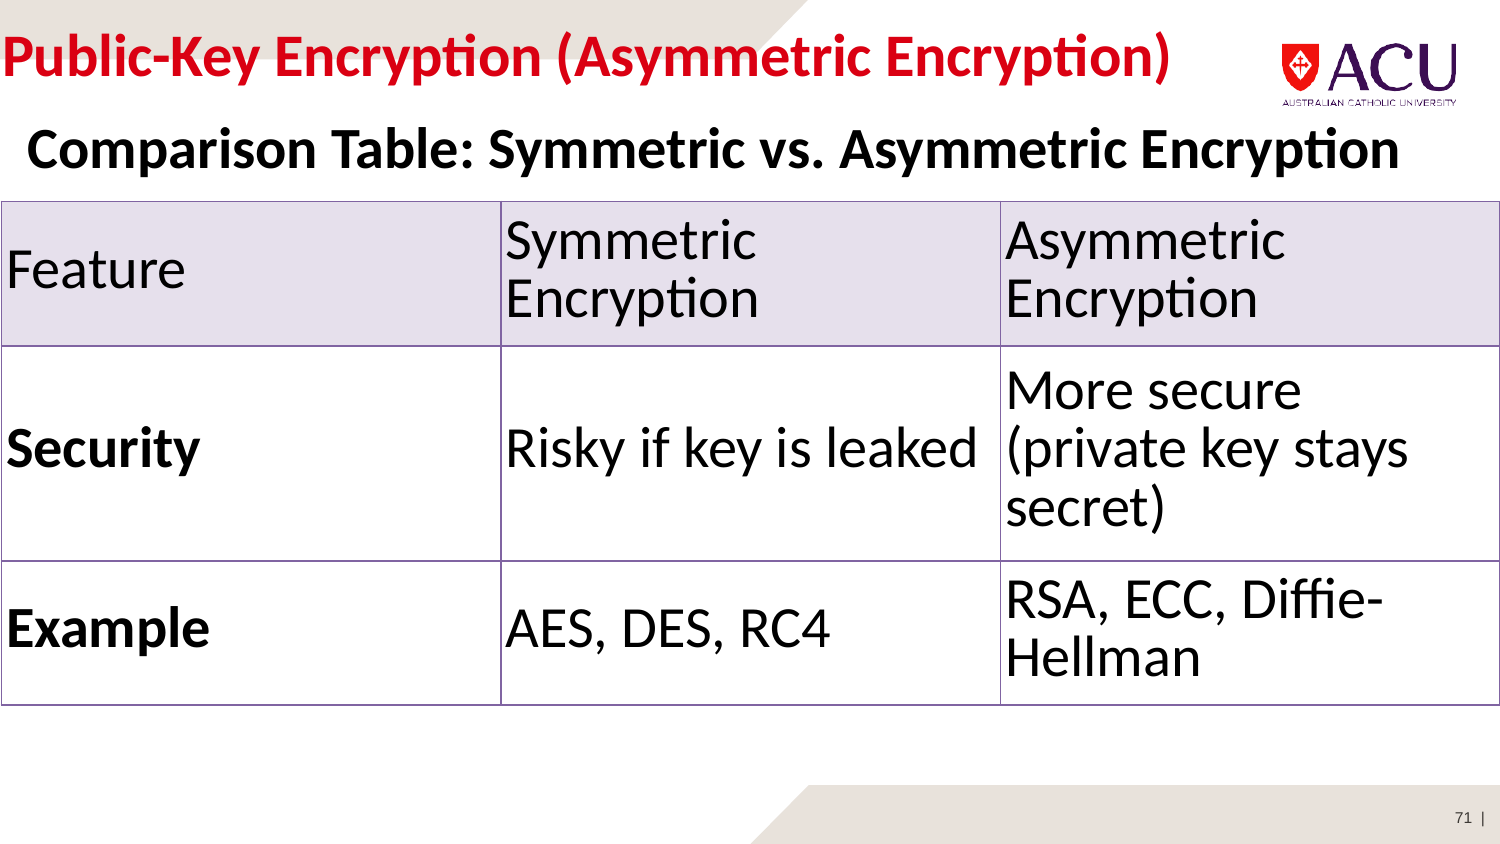

# Public-Key Encryption (Asymmetric Encryption)
Comparison Table: Symmetric vs. Asymmetric Encryption
| Feature | Symmetric Encryption | Asymmetric Encryption |
| --- | --- | --- |
| Security | Risky if key is leaked | More secure (private key stays secret) |
| Example | AES, DES, RC4 | RSA, ECC, Diffie-Hellman |
71 |